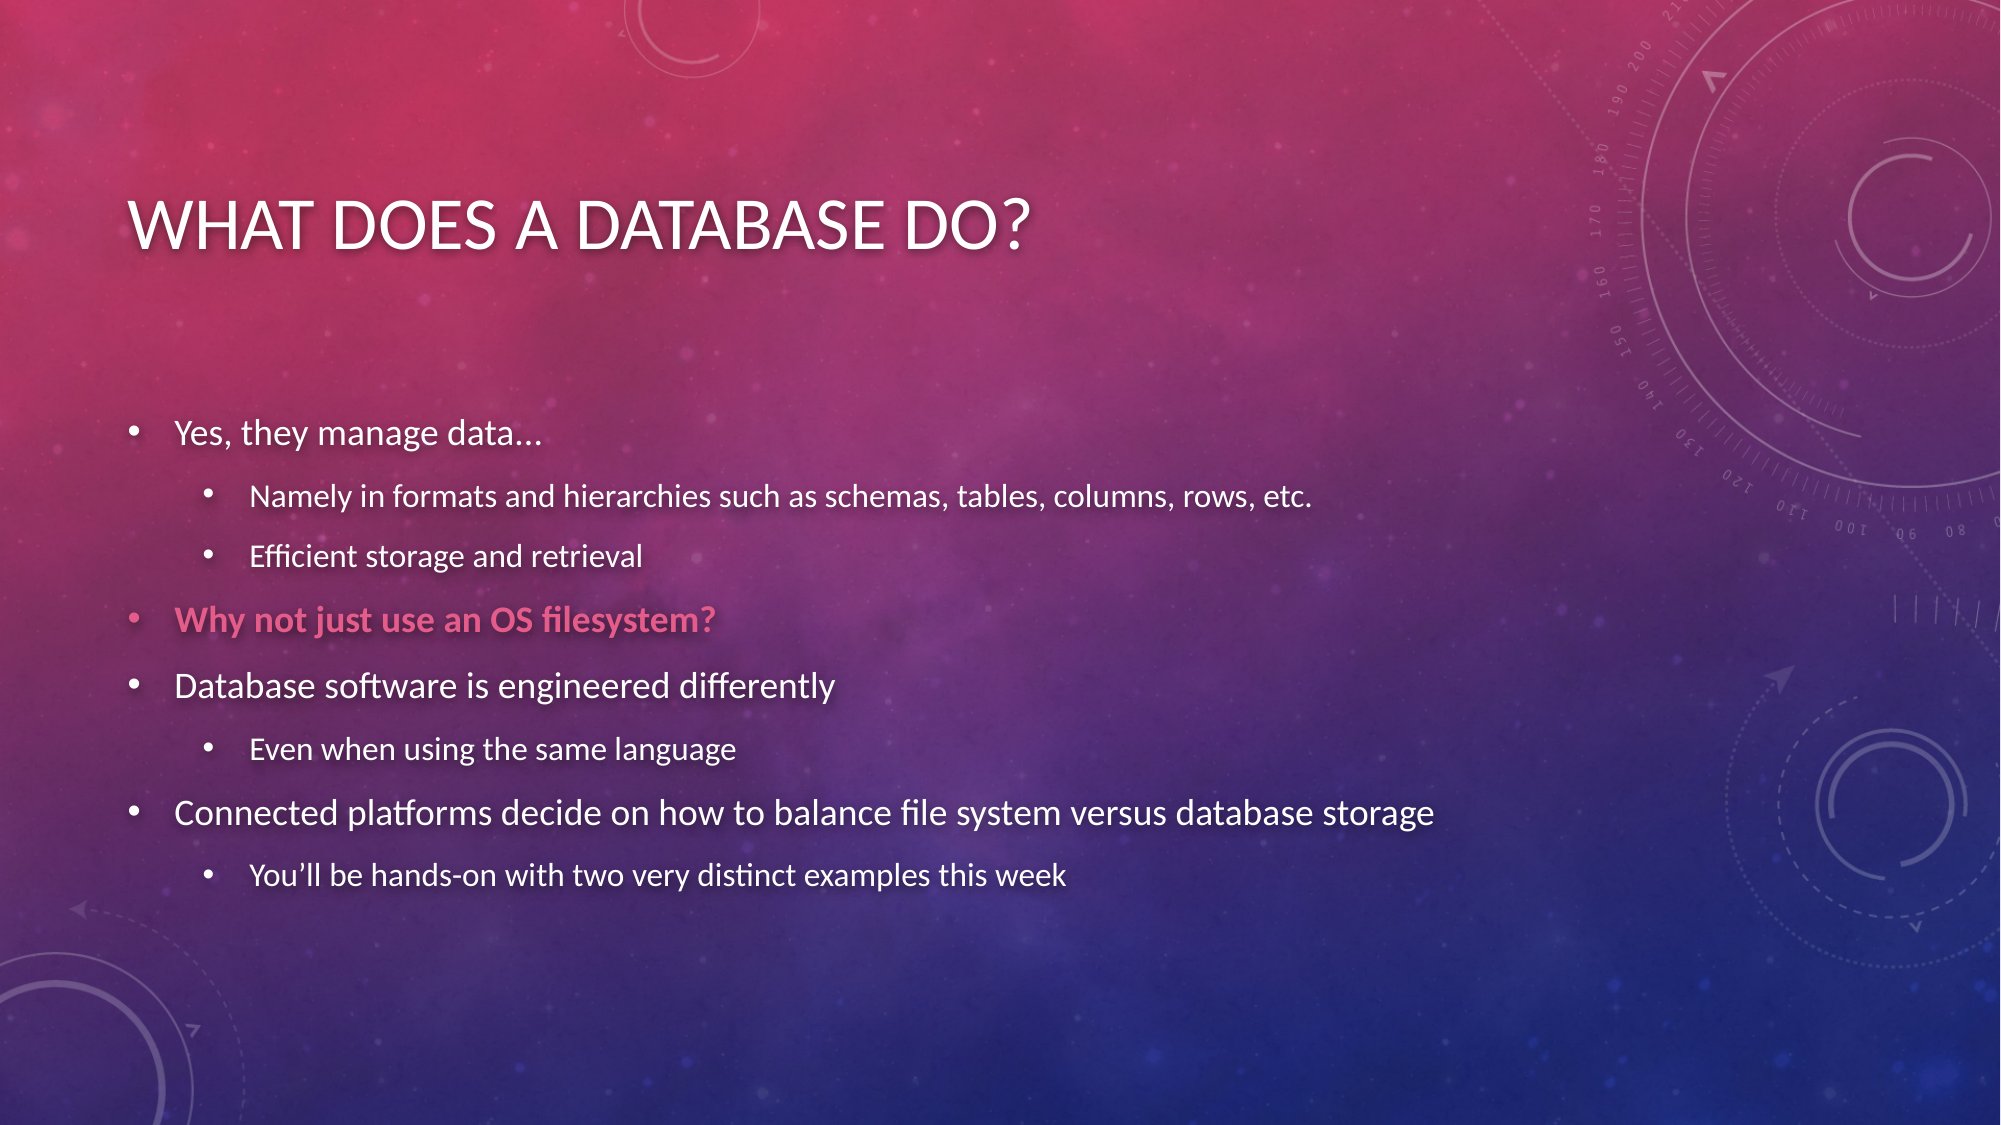

# WHAT DOES A DATABASE DO?
Yes, they manage data...
Namely in formats and hierarchies such as schemas, tables, columns, rows, etc.
Efficient storage and retrieval
Why not just use an OS filesystem?
Database software is engineered differently
Even when using the same language
Connected platforms decide on how to balance file system versus database storage
You’ll be hands-on with two very distinct examples this week